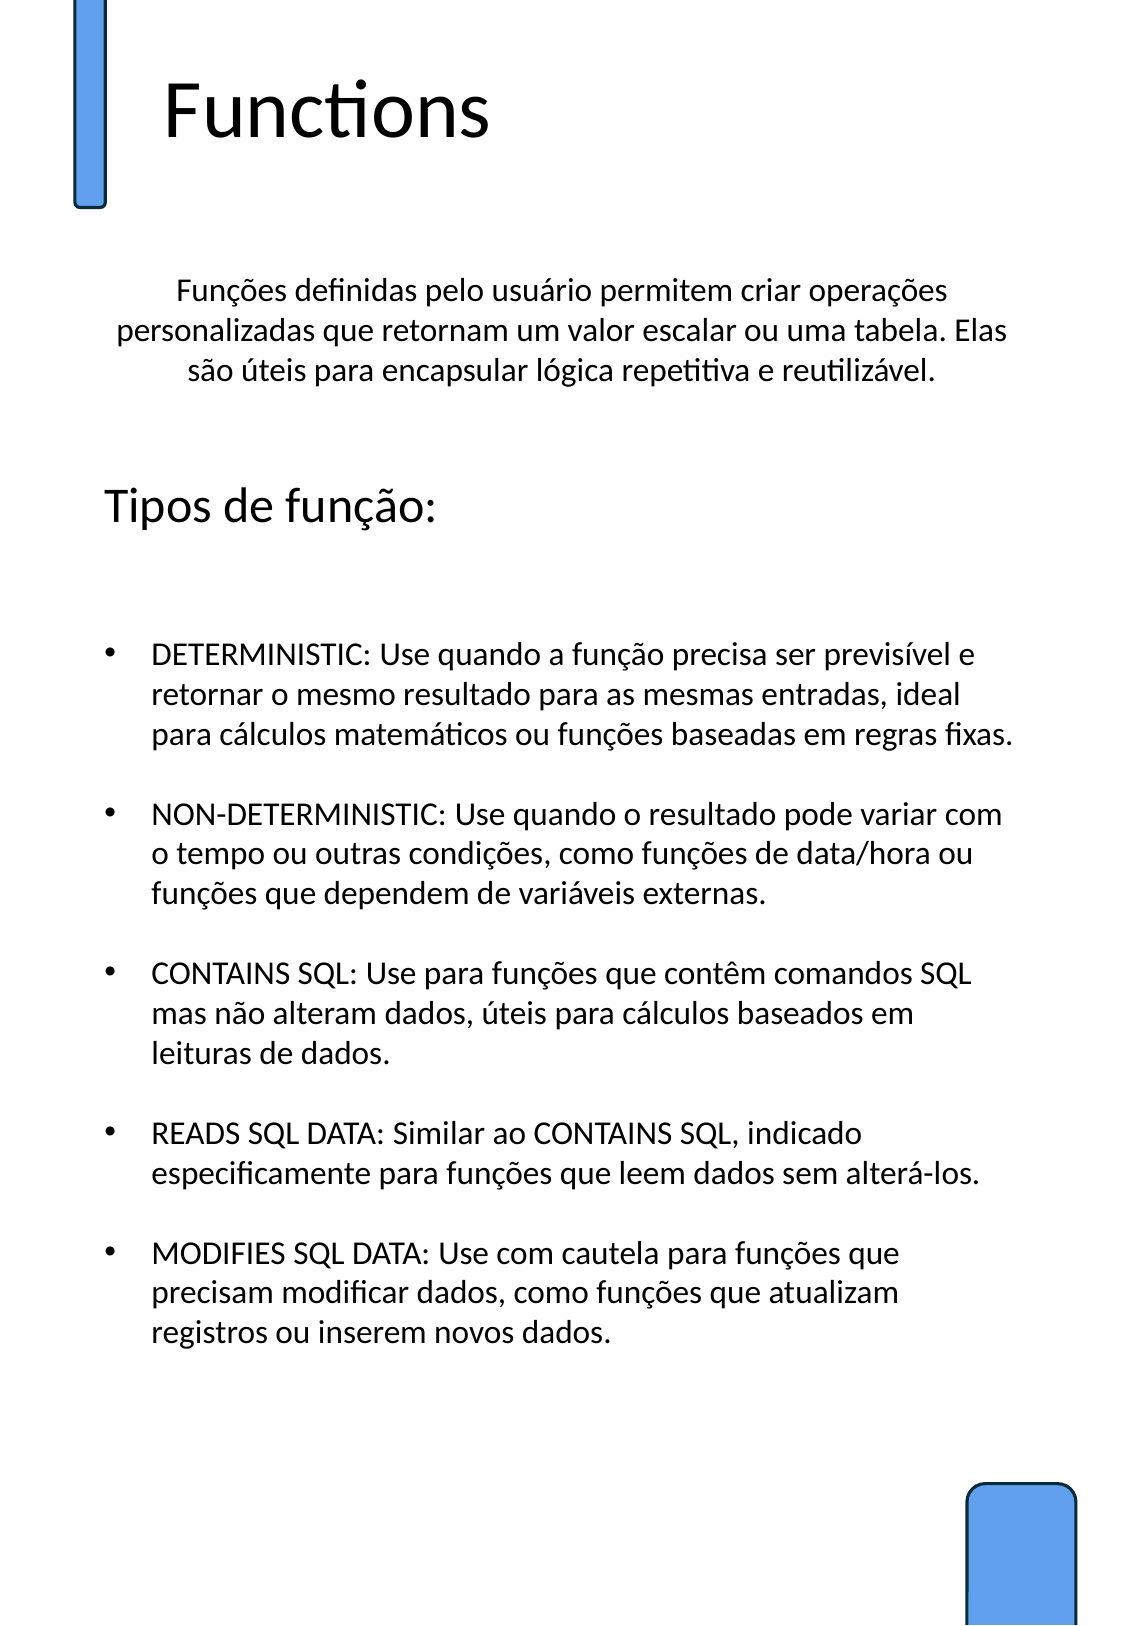

Functions
Funções definidas pelo usuário permitem criar operações personalizadas que retornam um valor escalar ou uma tabela. Elas são úteis para encapsular lógica repetitiva e reutilizável.
Tipos de função:

DETERMINISTIC: Use quando a função precisa ser previsível e retornar o mesmo resultado para as mesmas entradas, ideal para cálculos matemáticos ou funções baseadas em regras fixas.

NON-DETERMINISTIC: Use quando o resultado pode variar com o tempo ou outras condições, como funções de data/hora ou funções que dependem de variáveis externas.

CONTAINS SQL: Use para funções que contêm comandos SQL mas não alteram dados, úteis para cálculos baseados em leituras de dados.

READS SQL DATA: Similar ao CONTAINS SQL, indicado especificamente para funções que leem dados sem alterá-los.

MODIFIES SQL DATA: Use com cautela para funções que precisam modificar dados, como funções que atualizam registros ou inserem novos dados.